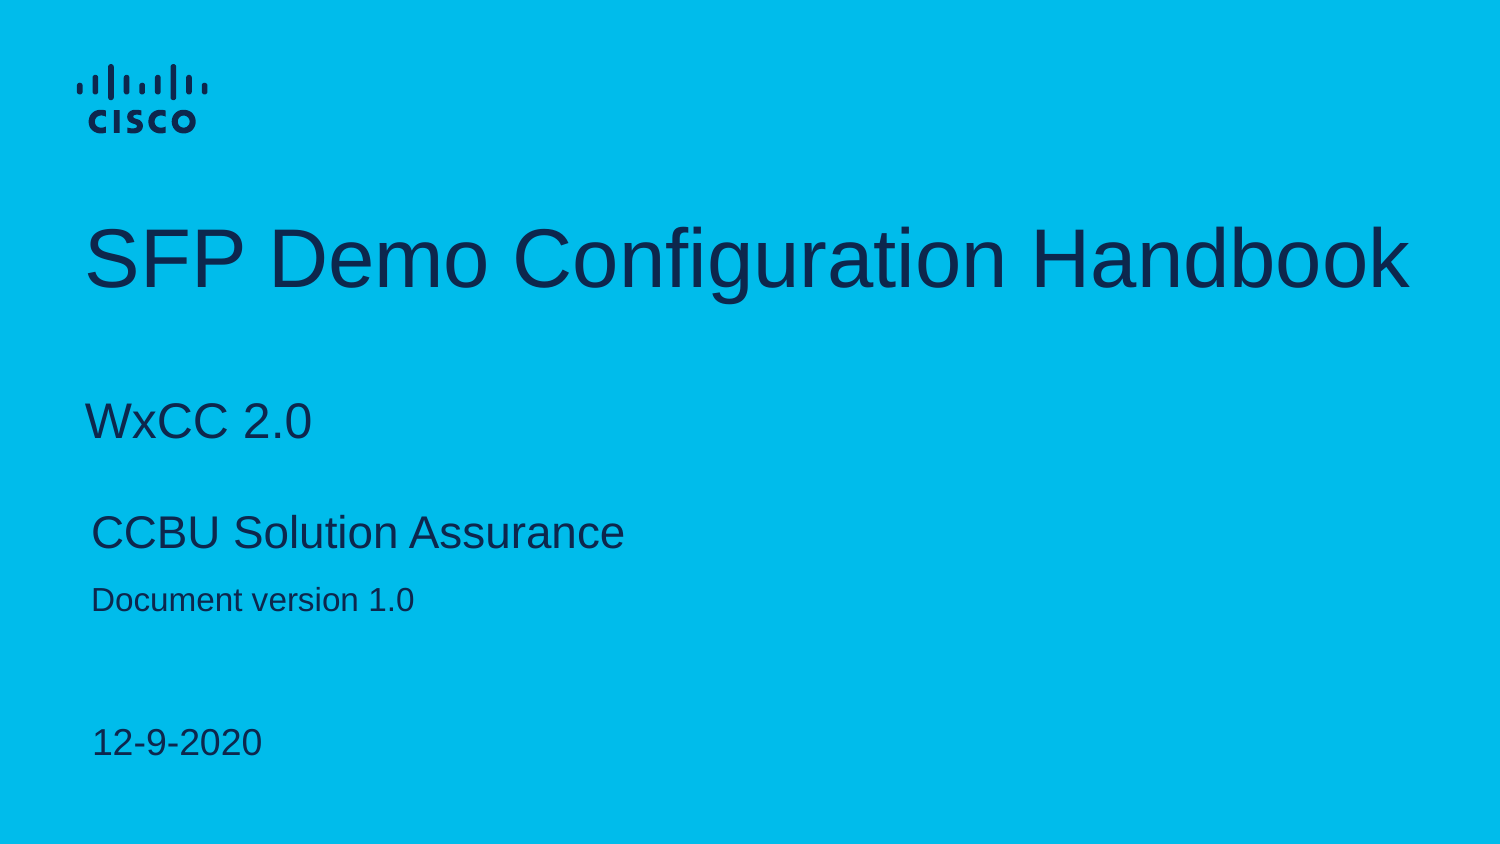

# SFP Demo Configuration Handbook WxCC 2.0
CCBU Solution Assurance
Document version 1.0
12-9-2020